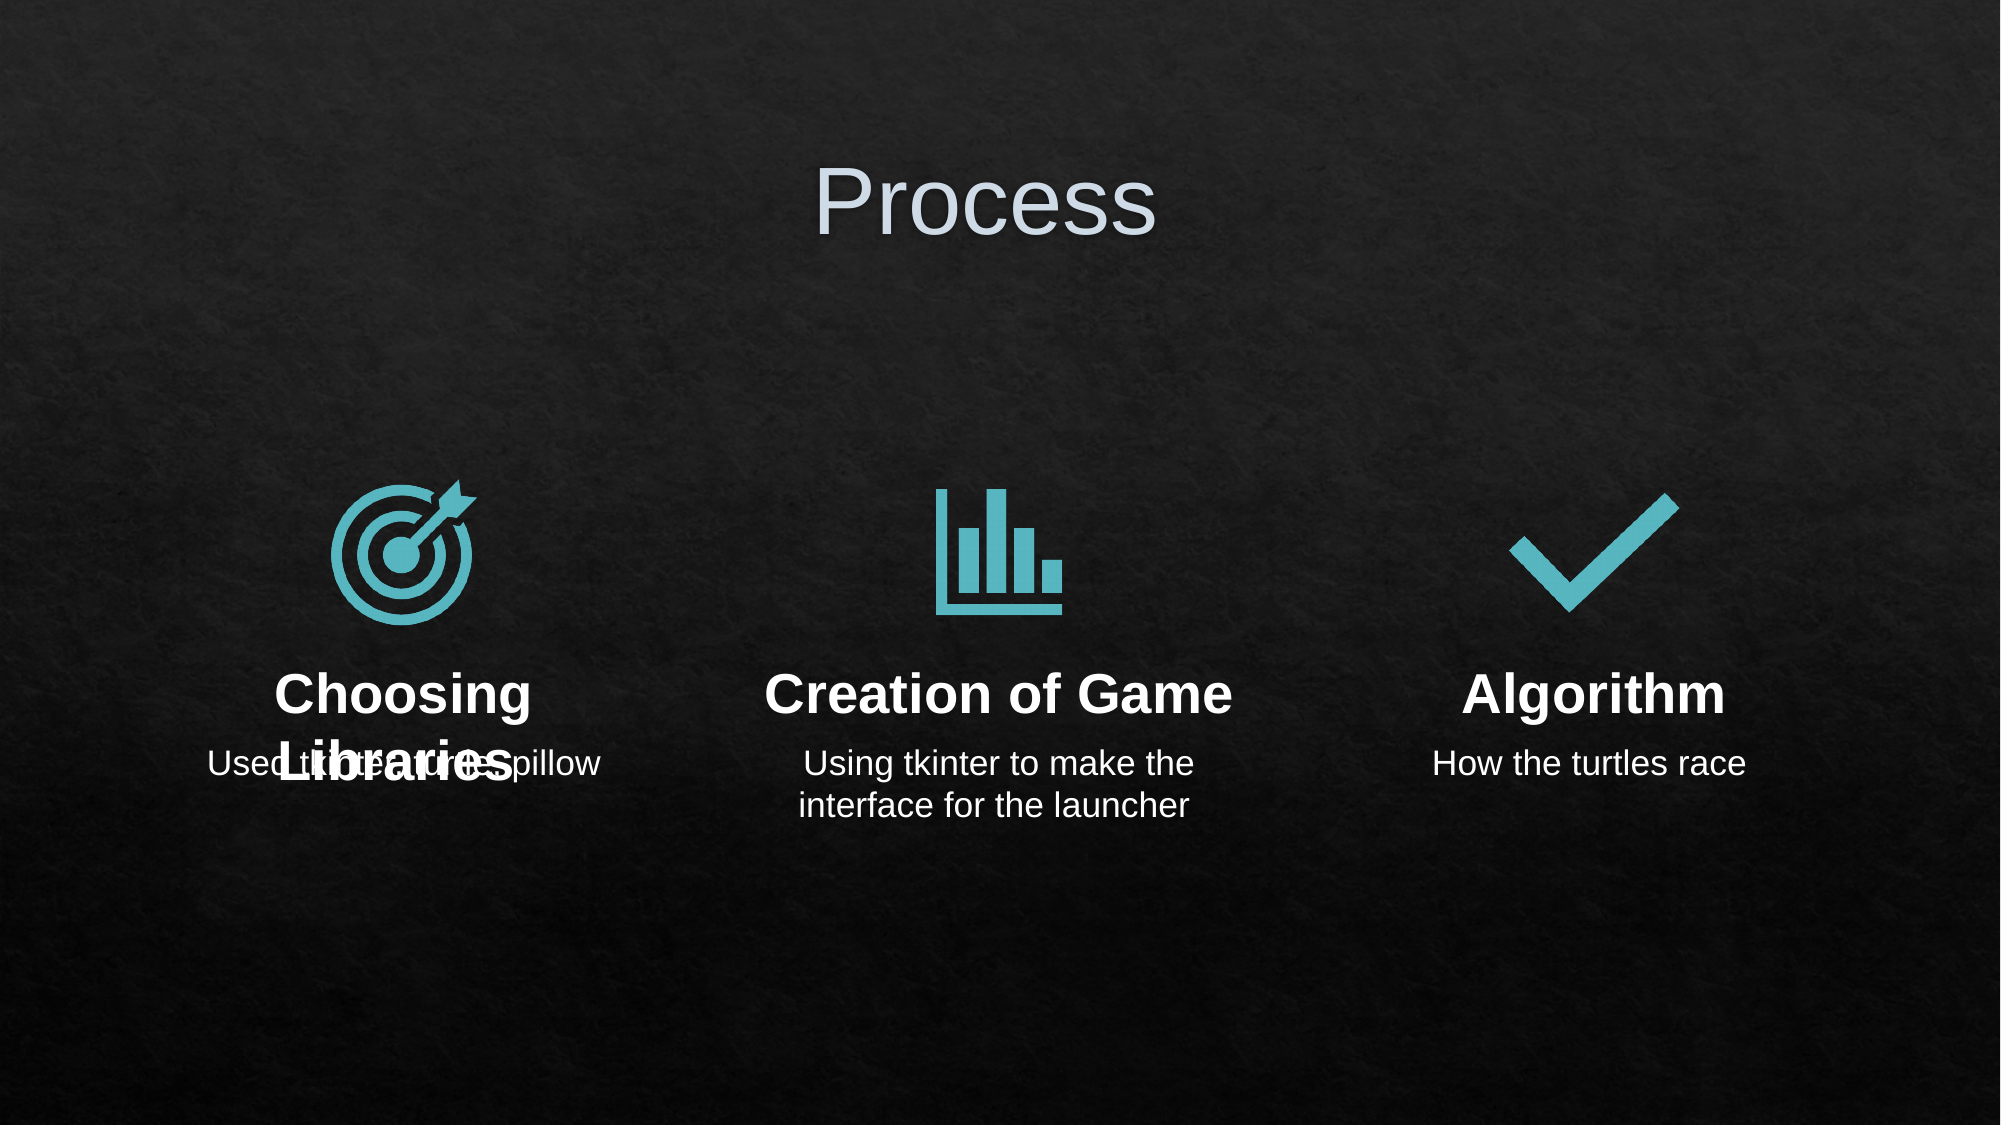

# Process
Choosing Libraries
Used tkinter, turtle, pillow
Creation of Game
Using tkinter to make the interface for the launcher
Algorithm
How the turtles race